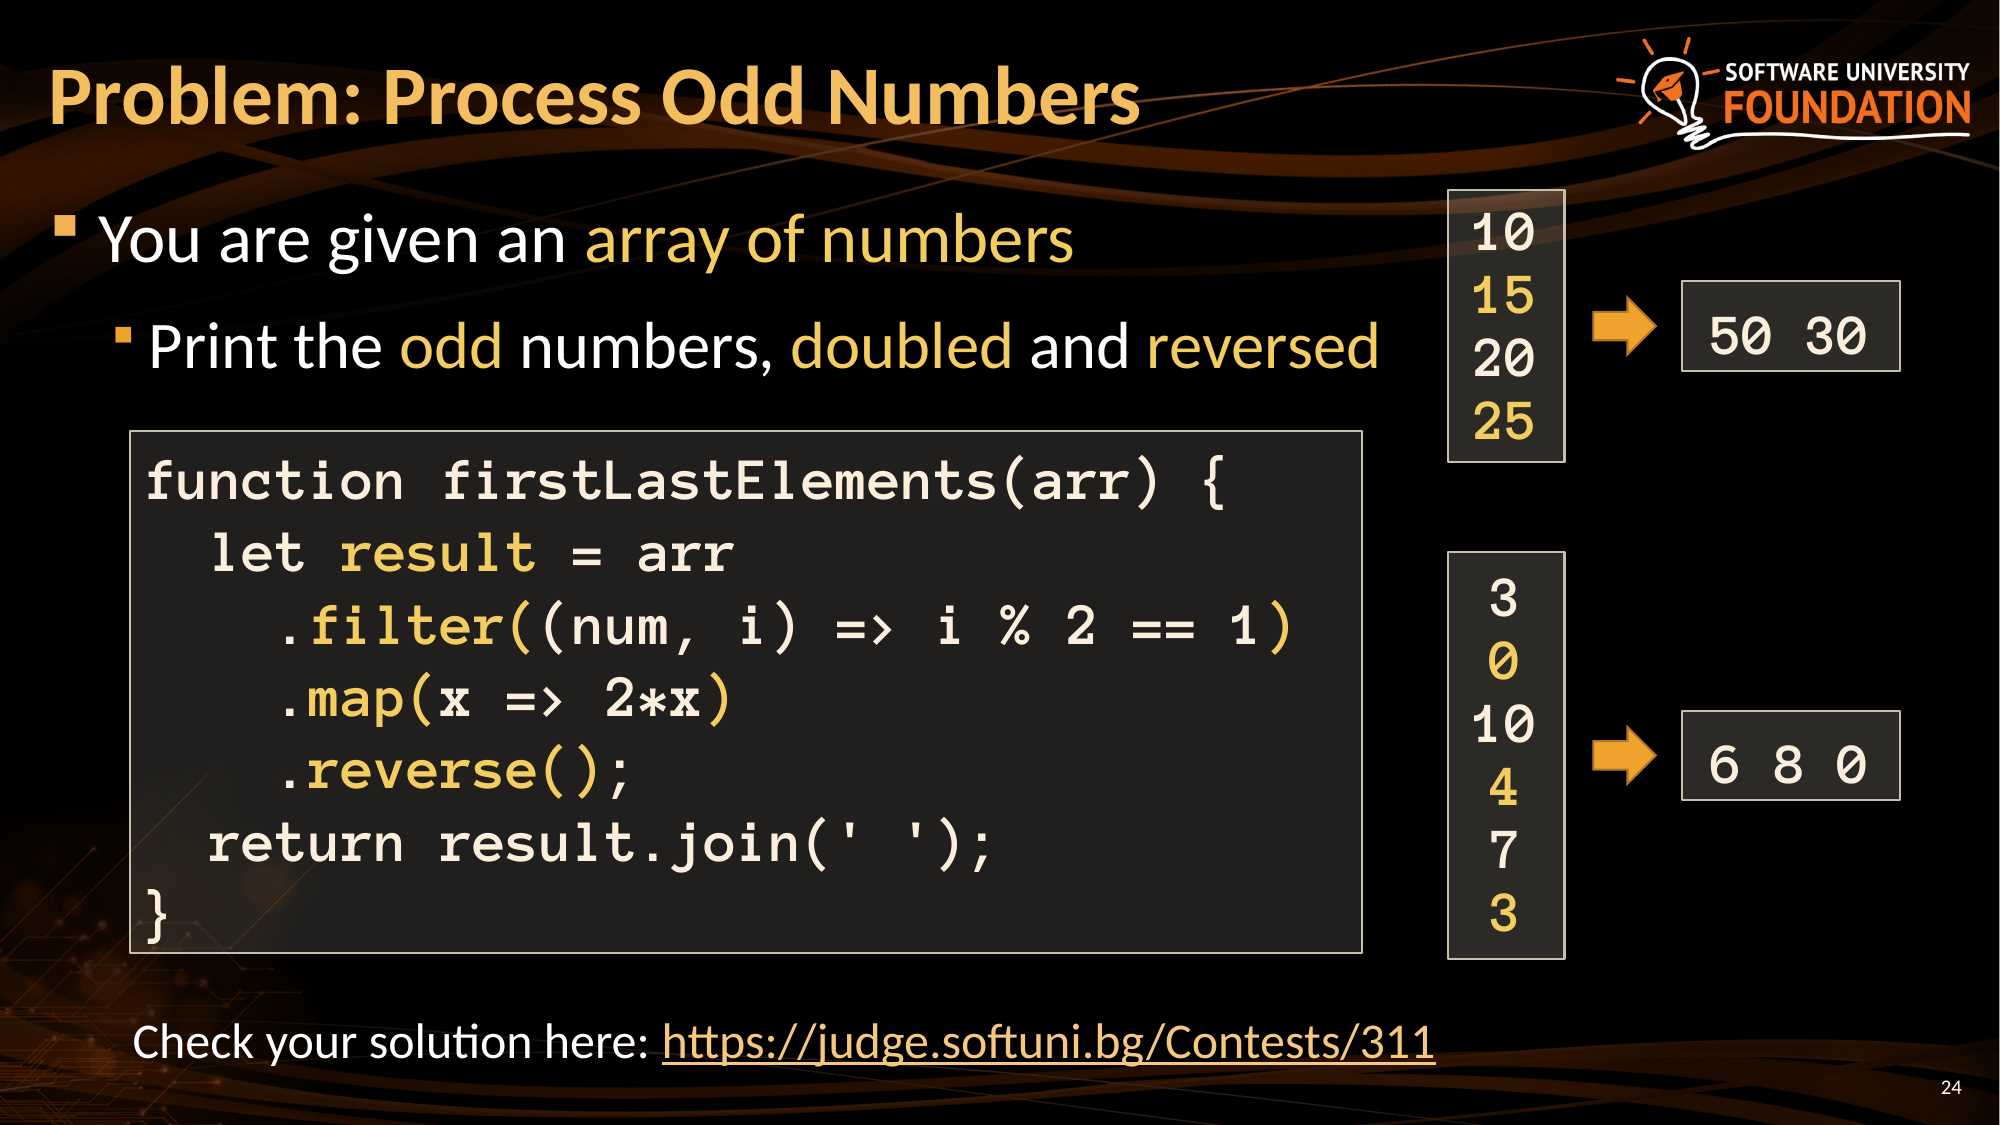

# Problem: Process Odd Numbers
You are given an array of numbers
Print the odd numbers, doubled and reversed
10
15
20
25
50 30

function firstLastElements(arr) {
  let result = arr
    .filter((num, i) => i % 2 == 1)
    .map(x => 2*x)
    .reverse();
  return result.join(' ');
}
3
0
10
4
7
3
6 8 0

Check your solution here: https://judge.softuni.bg/Contests/311
24